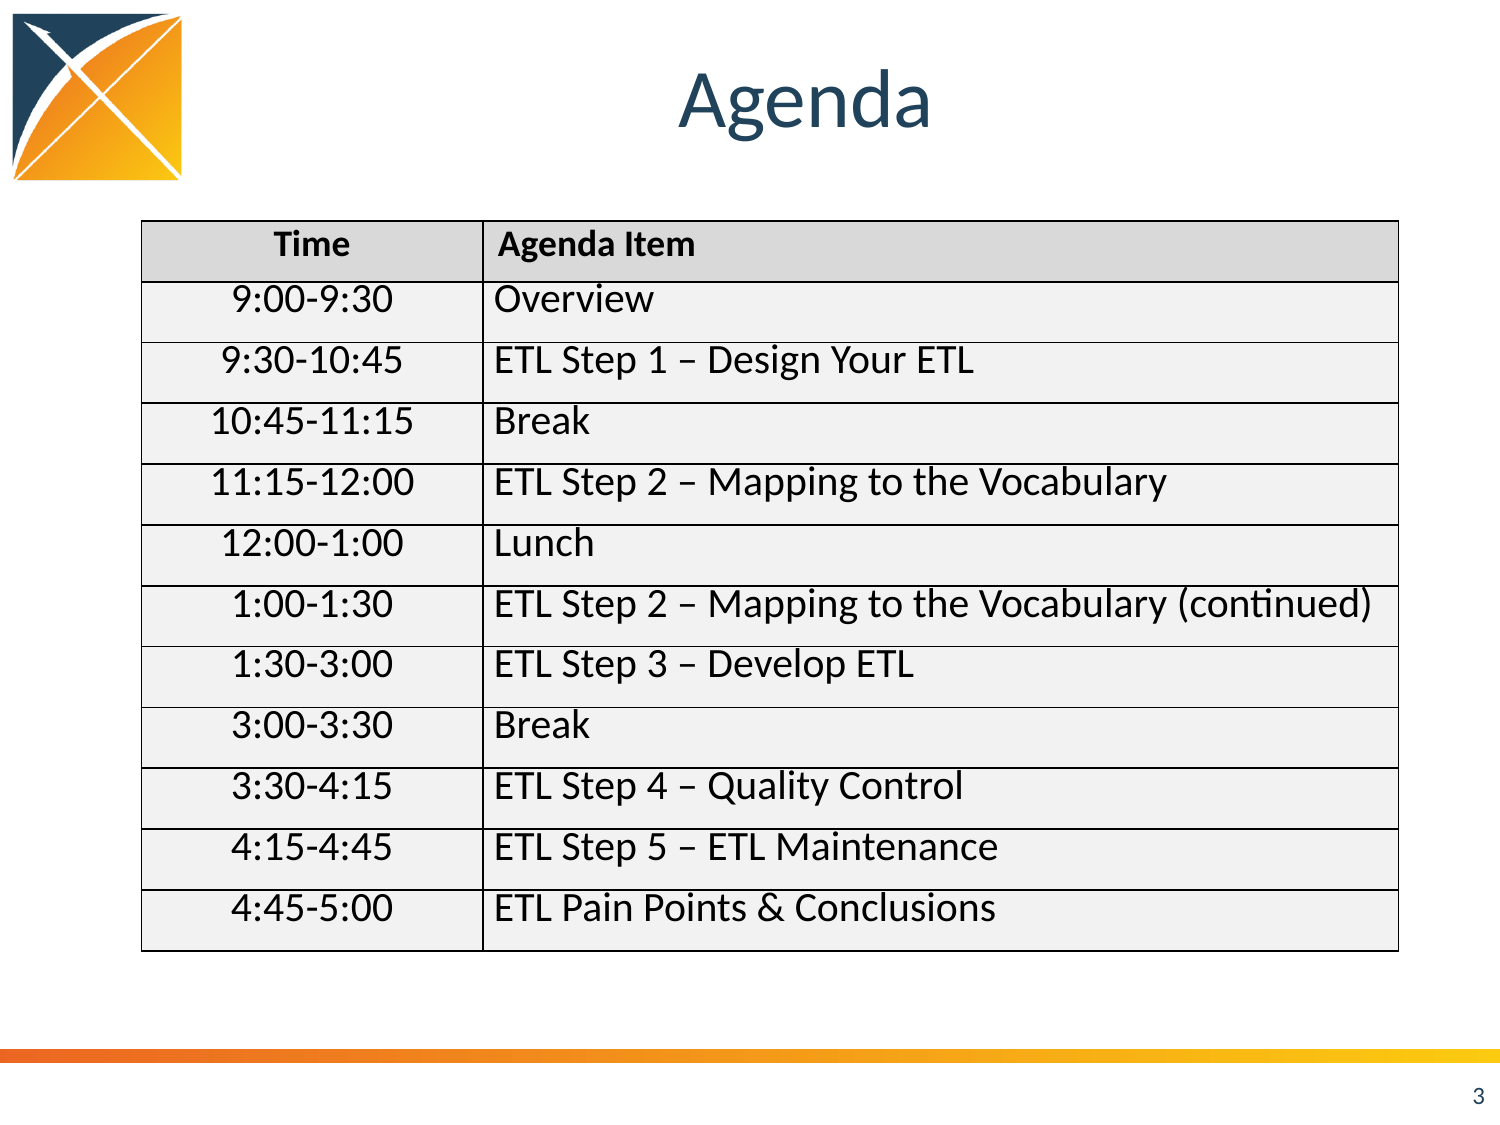

# Agenda
| Time | Agenda Item |
| --- | --- |
| 9:00-9:30 | Overview |
| 9:30-10:45 | ETL Step 1 – Design Your ETL |
| 10:45-11:15 | Break |
| 11:15-12:00 | ETL Step 2 – Mapping to the Vocabulary |
| 12:00-1:00 | Lunch |
| 1:00-1:30 | ETL Step 2 – Mapping to the Vocabulary (continued) |
| 1:30-3:00 | ETL Step 3 – Develop ETL |
| 3:00-3:30 | Break |
| 3:30-4:15 | ETL Step 4 – Quality Control |
| 4:15-4:45 | ETL Step 5 – ETL Maintenance |
| 4:45-5:00 | ETL Pain Points & Conclusions |
3